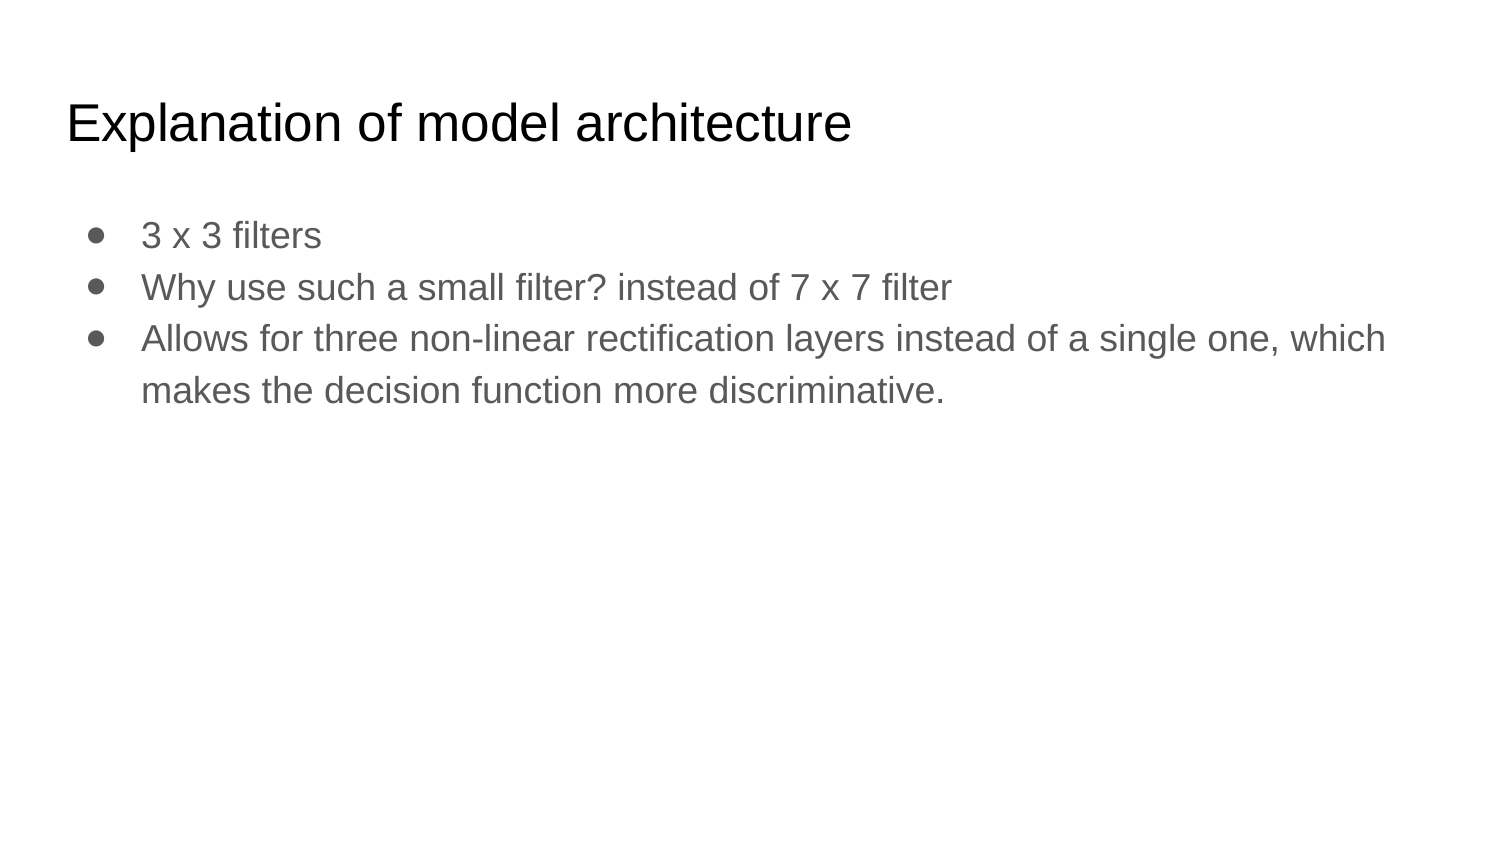

# Explanation of model architecture
3 x 3 filters
Why use such a small filter? instead of 7 x 7 filter
Allows for three non-linear rectification layers instead of a single one, which makes the decision function more discriminative.